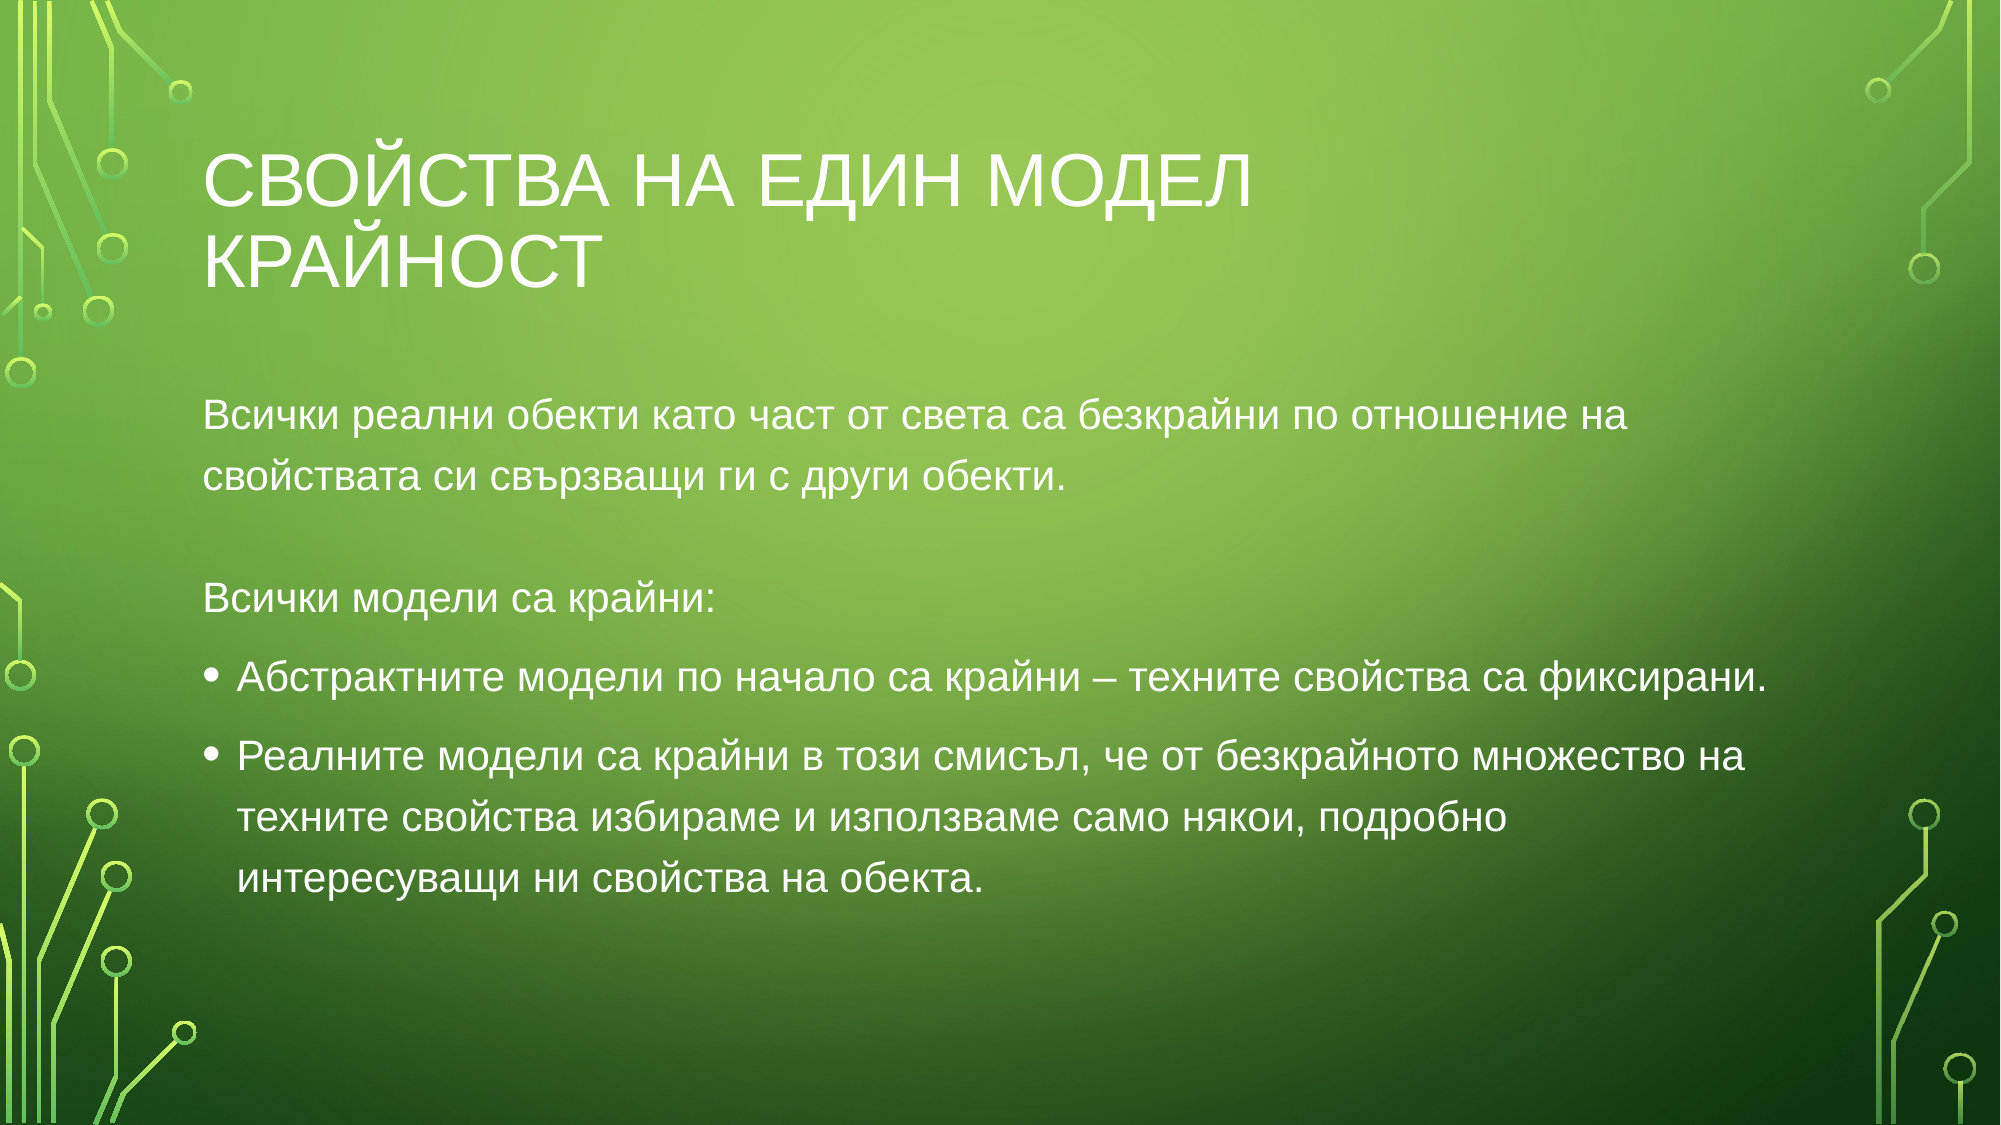

# СВОЙСТВА НА ЕДИН МОДЕЛ КРАЙНОСТ
Всички реални обекти като част от света са безкрайни по отношение на свойствата си свързващи ги с други обекти.
Всички модели са крайни:
Абстрактните модели по начало са крайни – техните свойства са фиксирани.
Реалните модели са крайни в този смисъл, че от безкрайното множество на техните свойства избираме и използваме само някои, подробно интересуващи ни свойства на обекта.